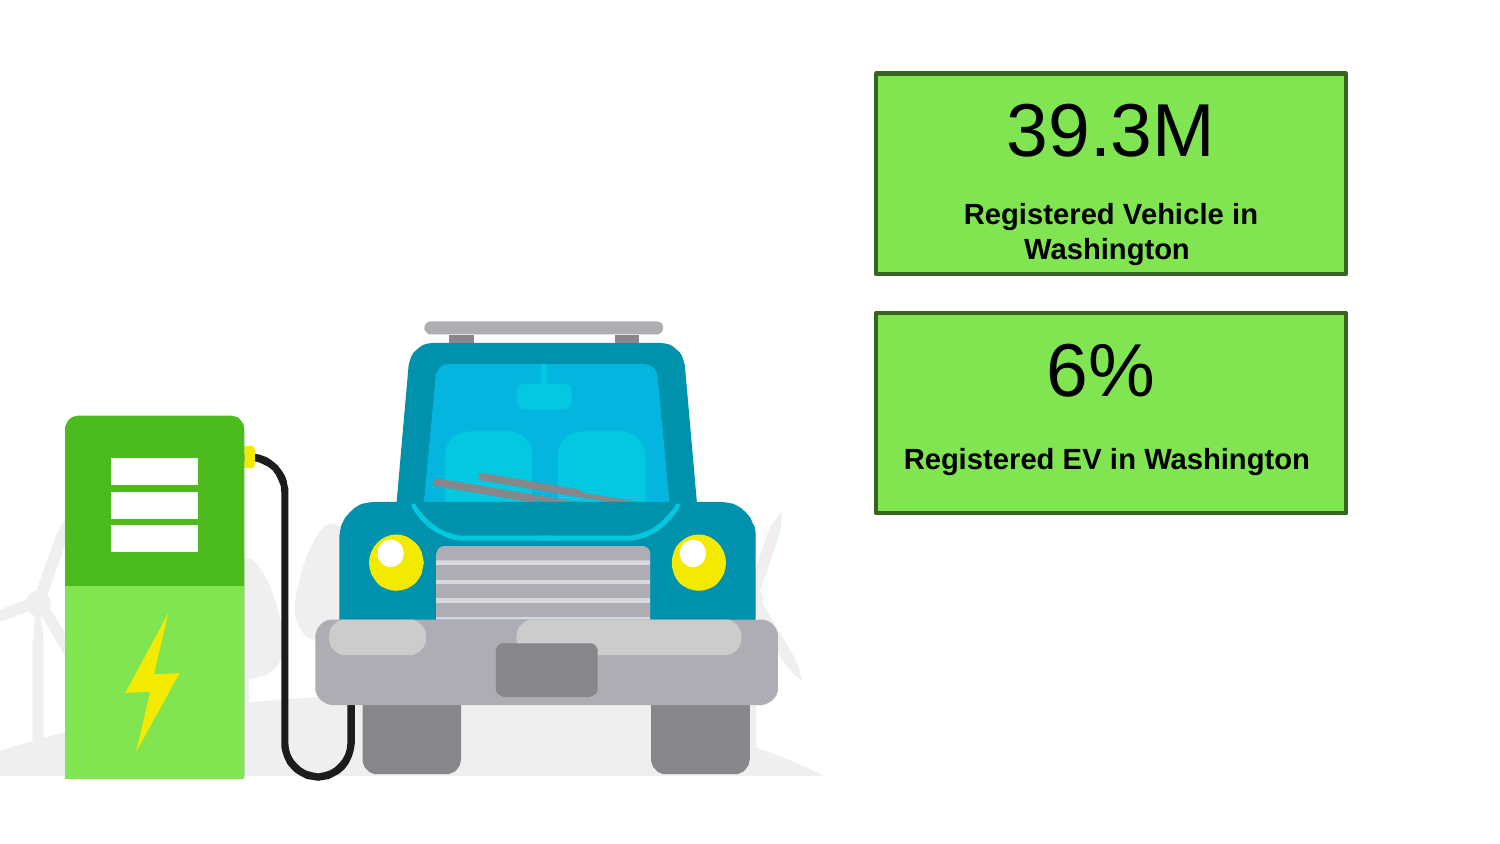

39.3M
Registered Vehicle in Washington

6%

Registered EV in Washington